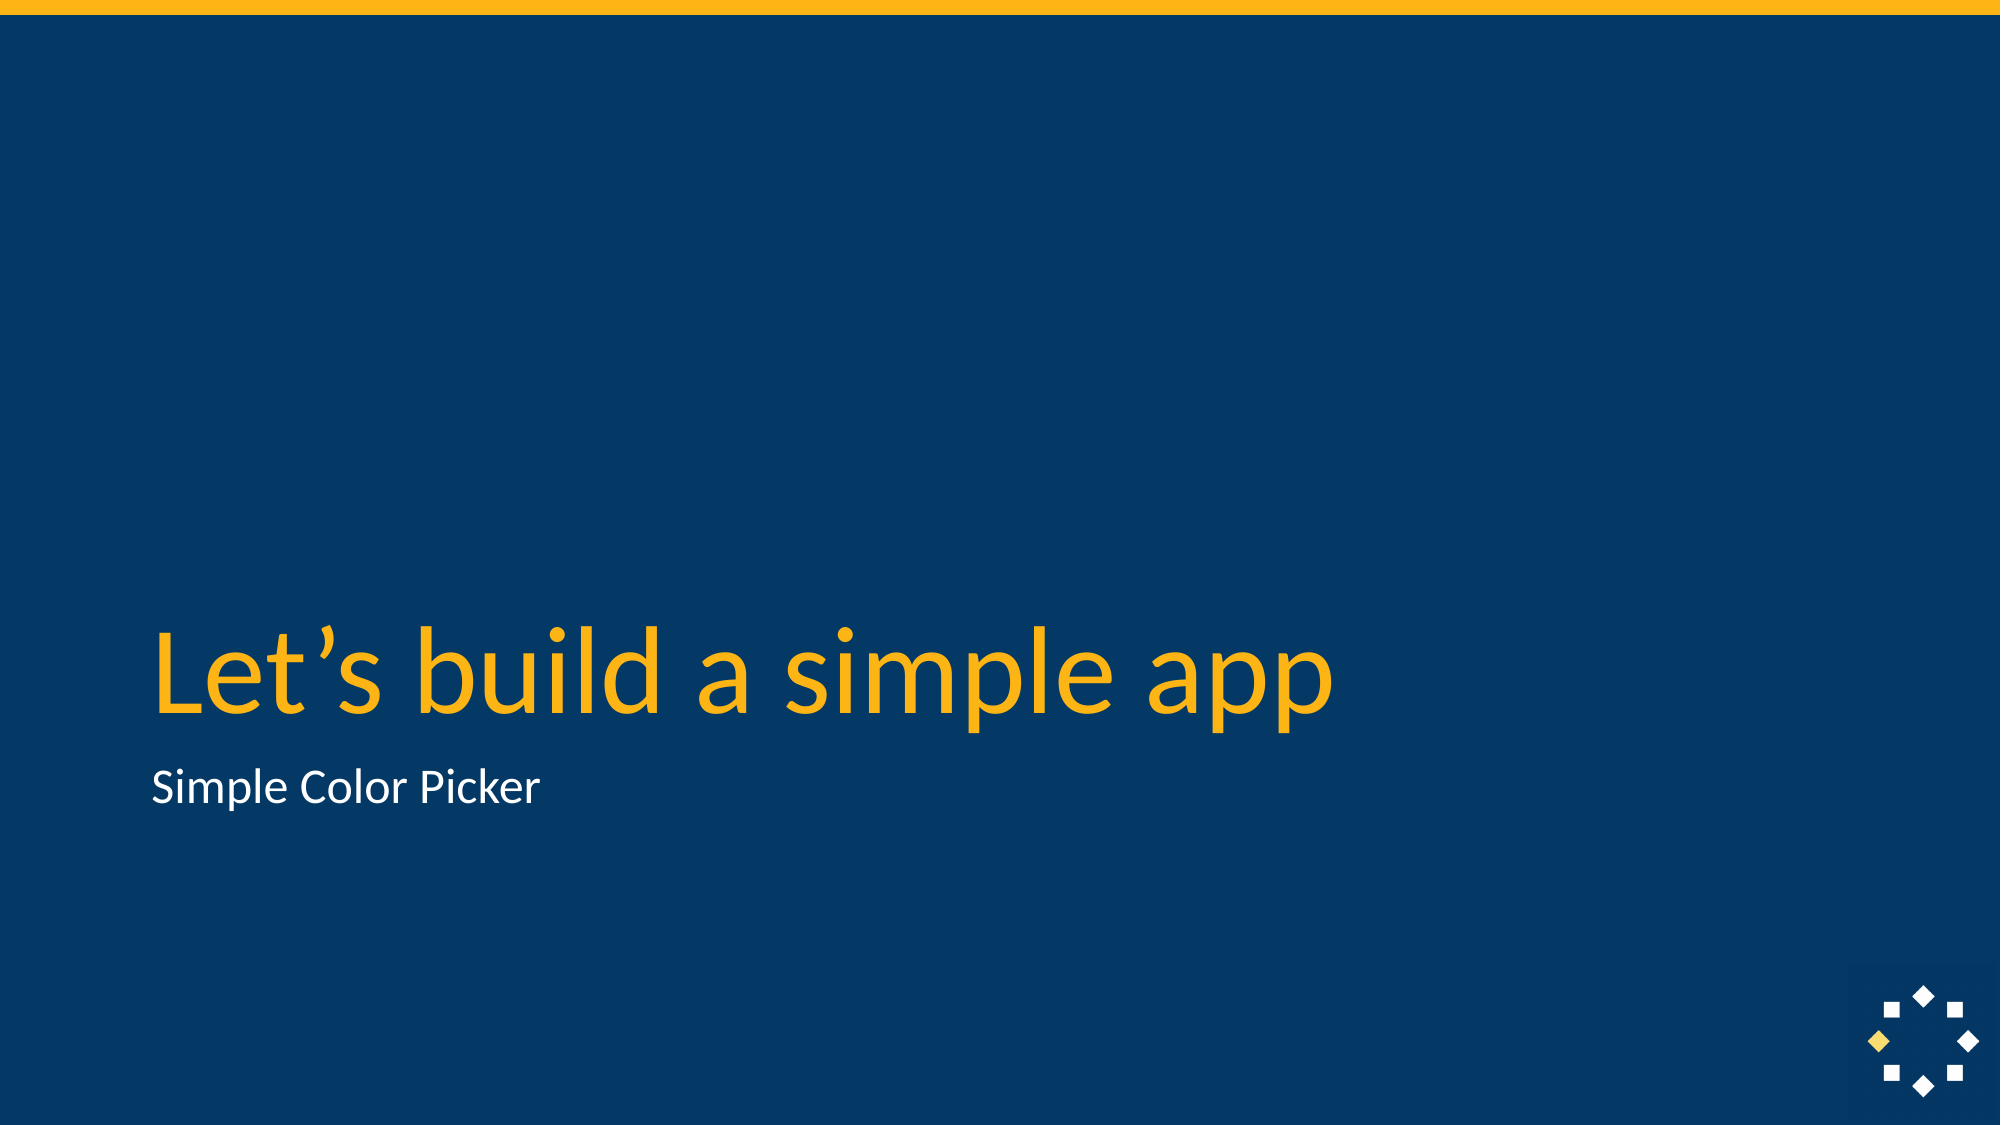

# Let’s build a simple app
Simple Color Picker